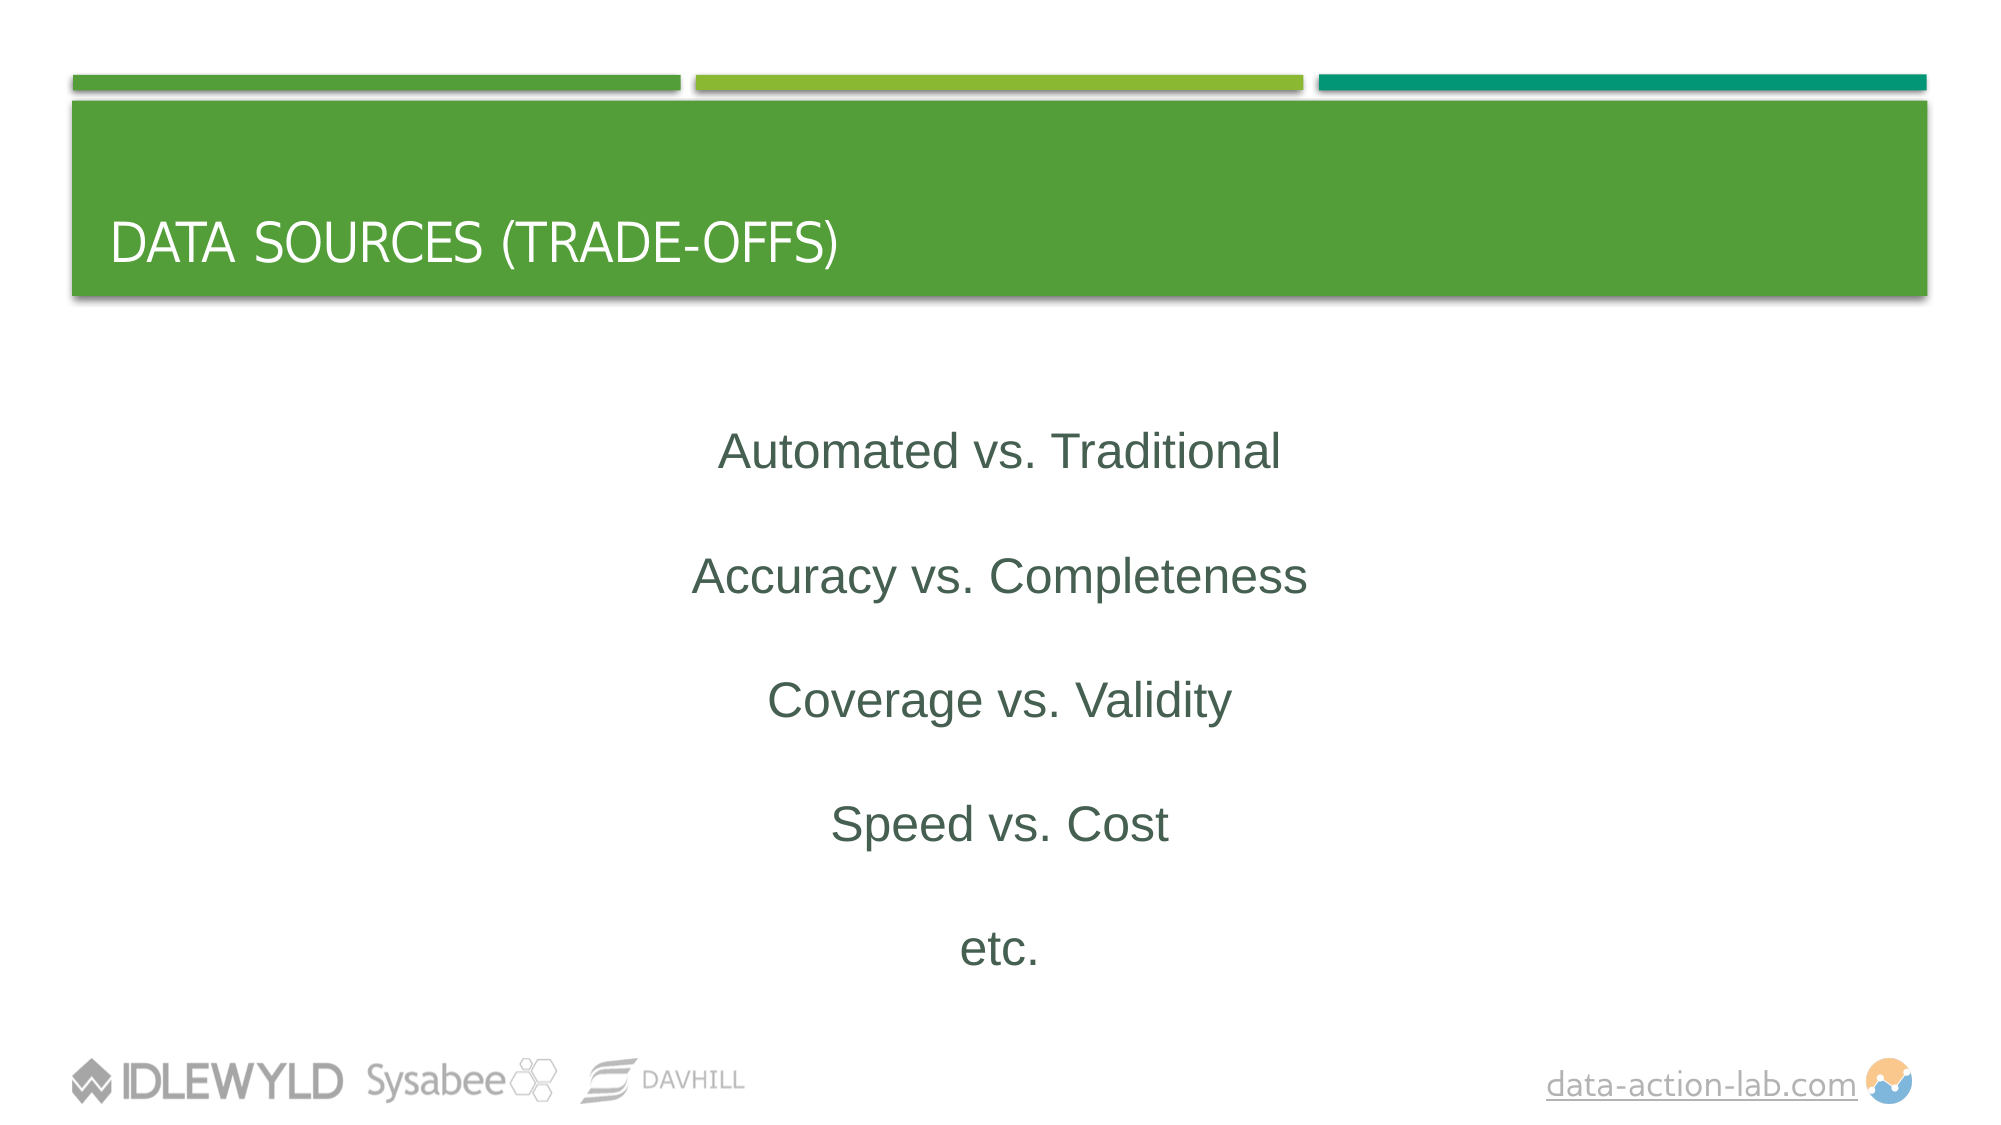

# Data Sources (Trade-Offs)
Automated vs. Traditional

Accuracy vs. Completeness

Coverage vs. Validity

Speed vs. Cost

etc.